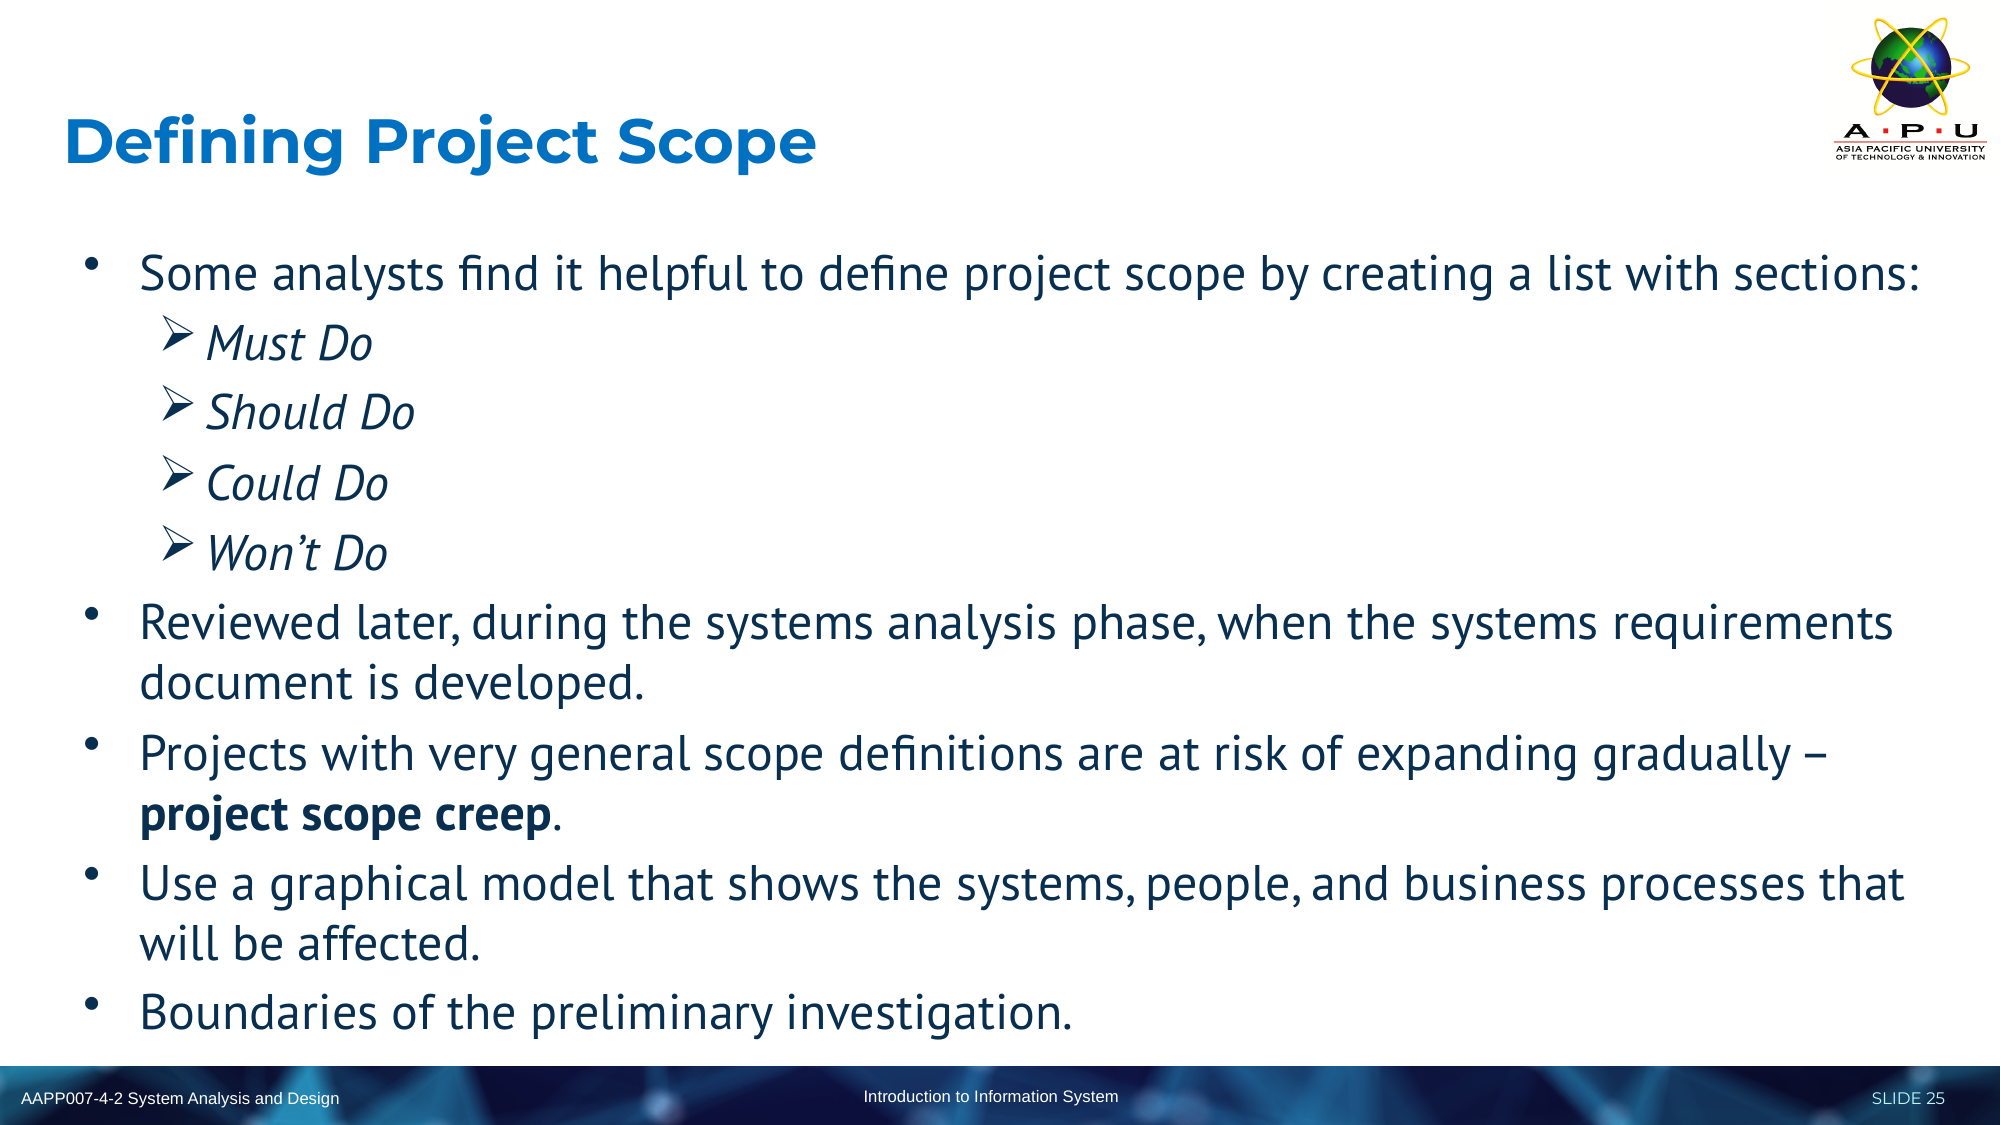

# Defining Project Scope
Some analysts find it helpful to define project scope by creating a list with sections:
Must Do
Should Do
Could Do
Won’t Do
Reviewed later, during the systems analysis phase, when the systems requirements document is developed.
Projects with very general scope definitions are at risk of expanding gradually – project scope creep.
Use a graphical model that shows the systems, people, and business processes that will be affected.
Boundaries of the preliminary investigation.